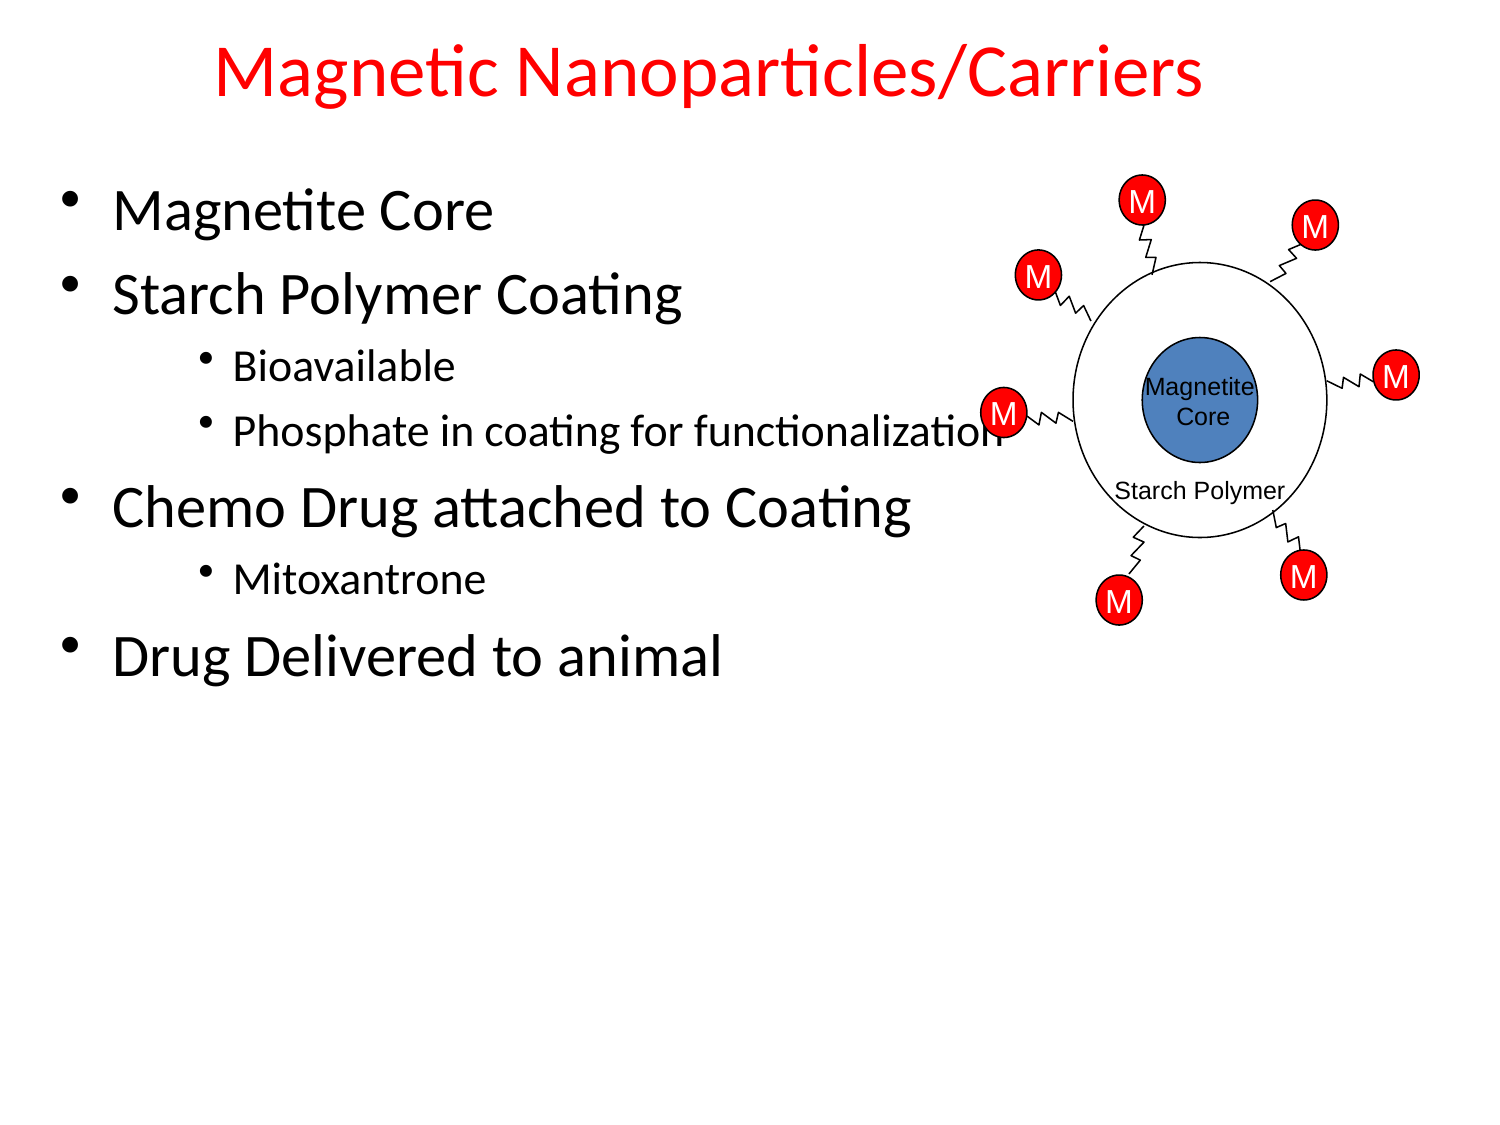

Magnetic Nanoparticles/Carriers
Magnetite Core
Starch Polymer Coating
Bioavailable
Phosphate in coating for functionalization
Chemo Drug attached to Coating
Mitoxantrone
Drug Delivered to animal

M
M

M

Magnetite
 Core
Starch Polymer

M

M

M
M

71